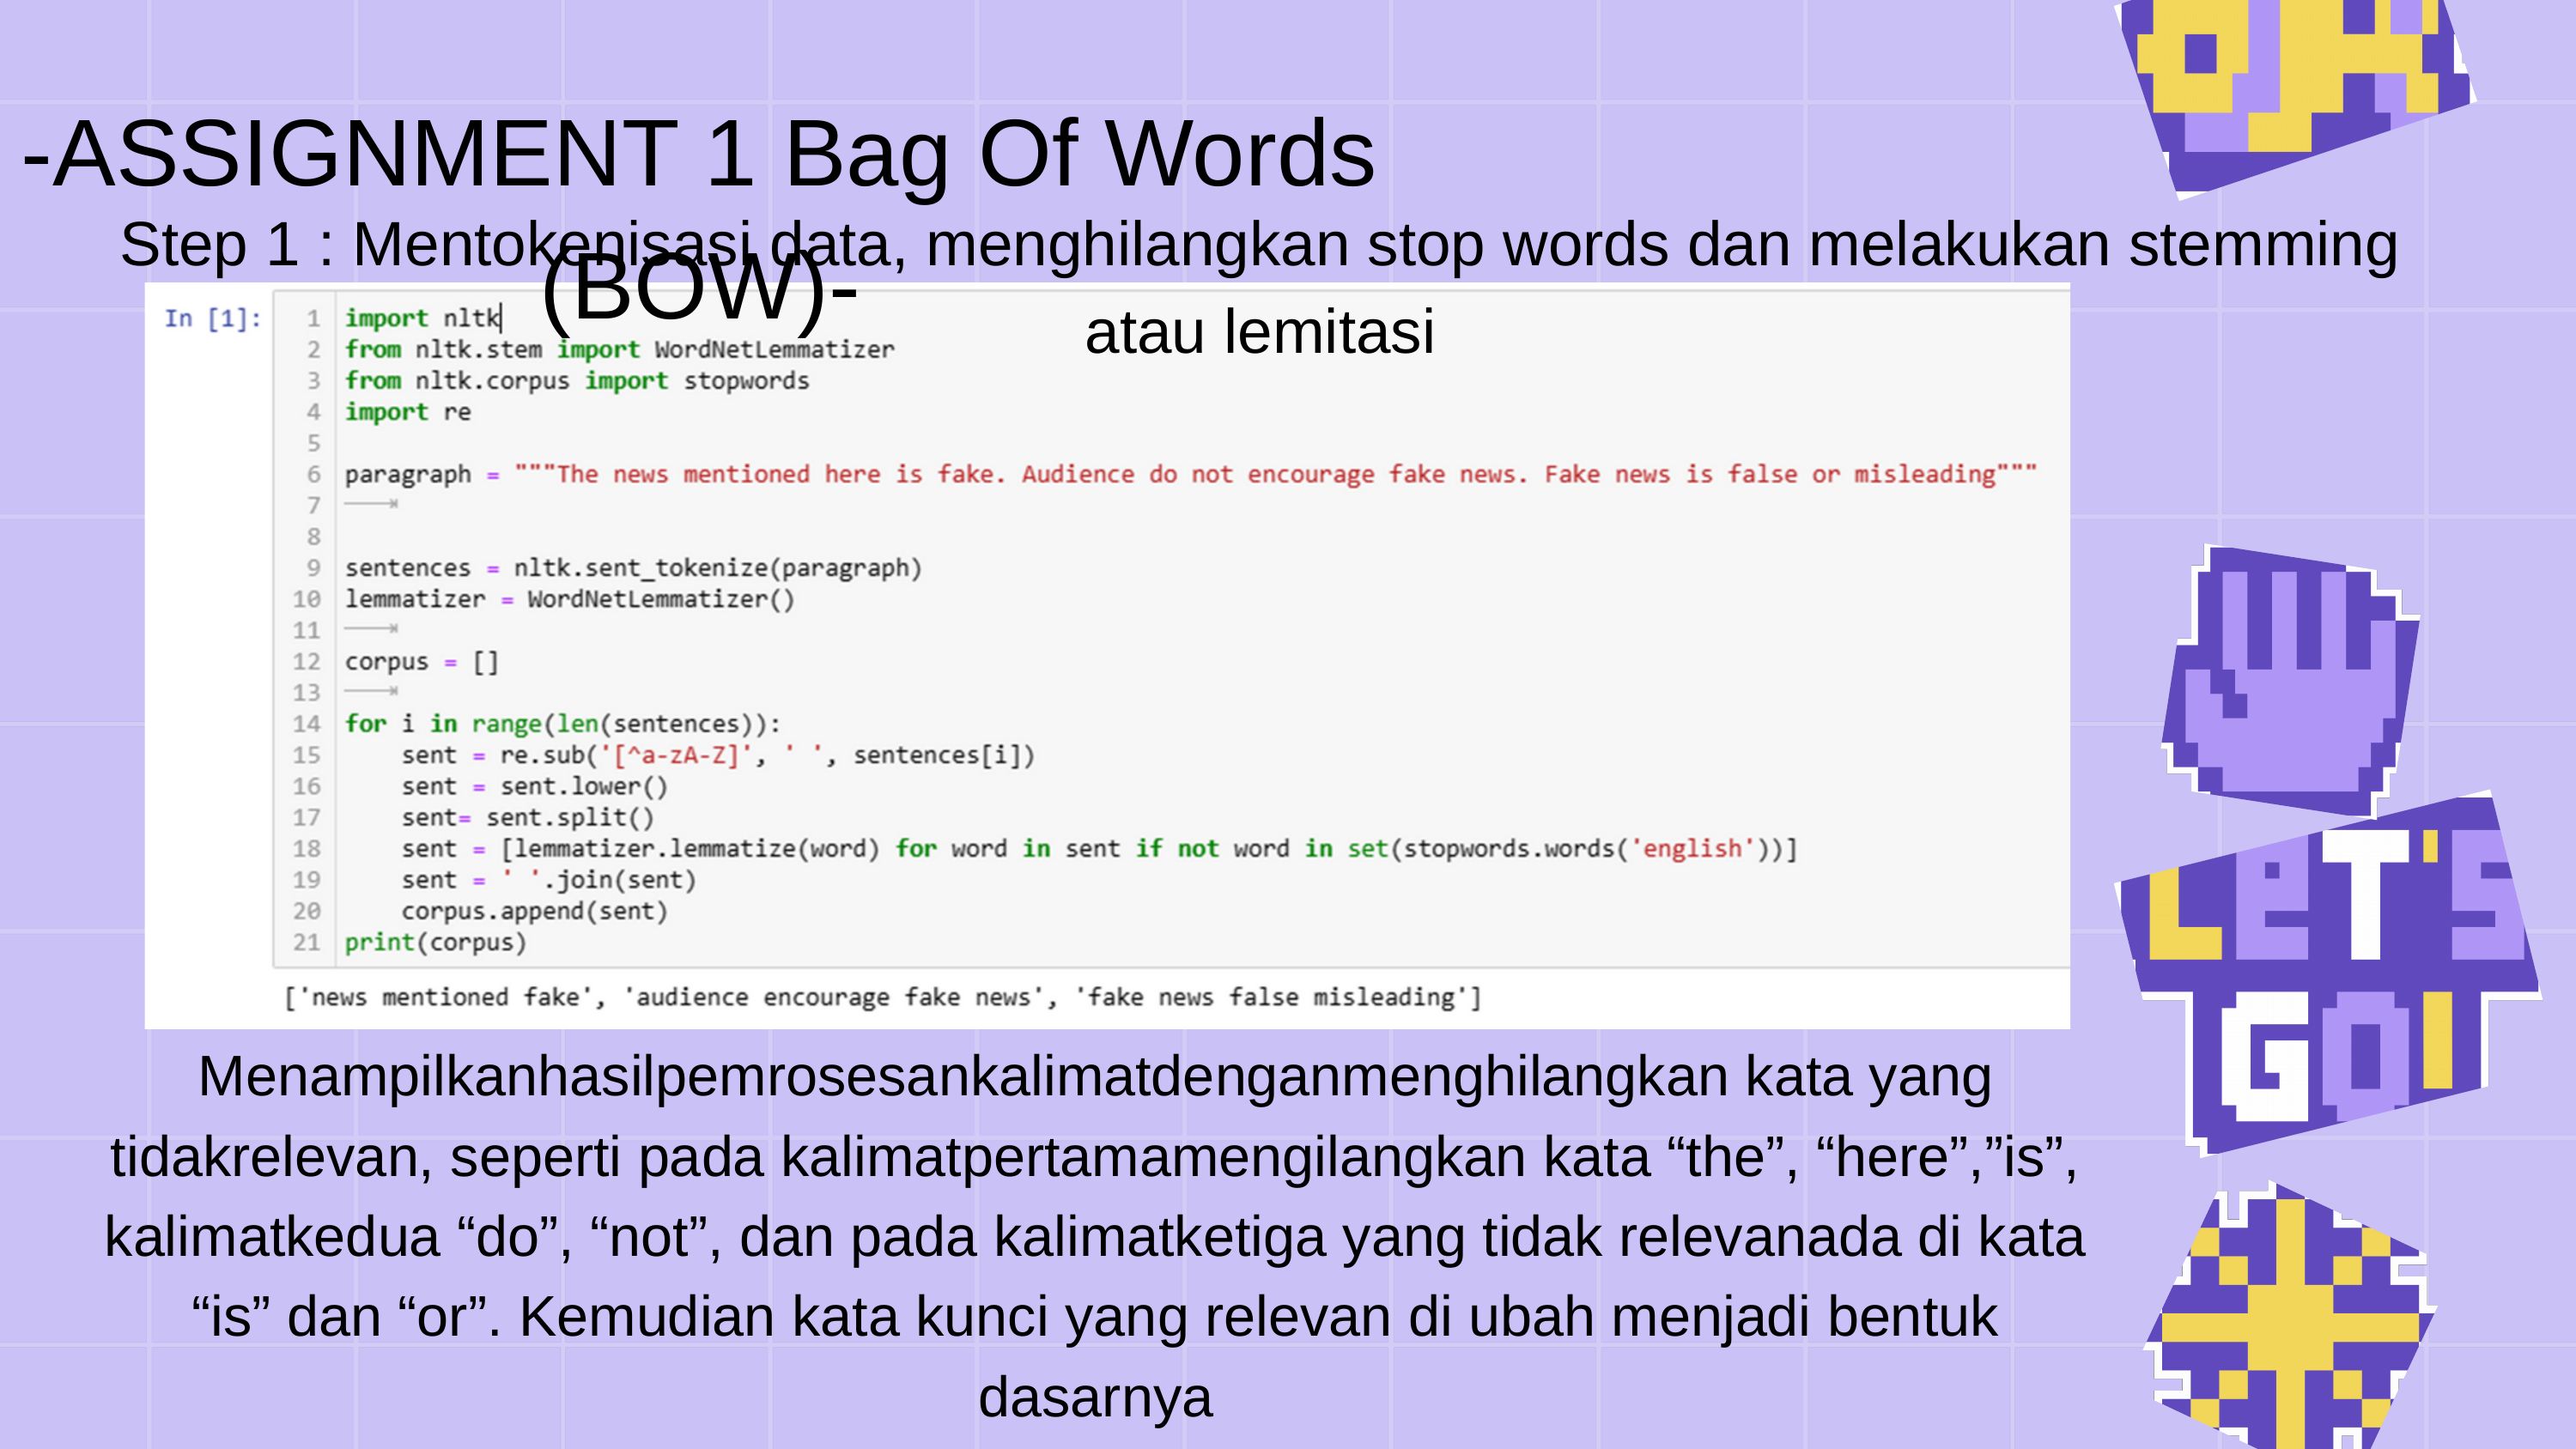

-ASSIGNMENT 1 Bag Of Words (BOW)-
Step 1 : Mentokenisasi data, menghilangkan stop words dan melakukan stemming atau lemitasi

Menampilkanhasilpemrosesankalimatdenganmenghilangkan kata yang tidakrelevan, seperti pada kalimatpertamamengilangkan kata “the”, “here”,”is”, kalimatkedua “do”, “not”, dan pada kalimatketiga yang tidak relevanada di kata “is” dan “or”. Kemudian kata kunci yang relevan di ubah menjadi bentuk dasarnya
dengan proses lemitasi untuk mempermudah analisis teks